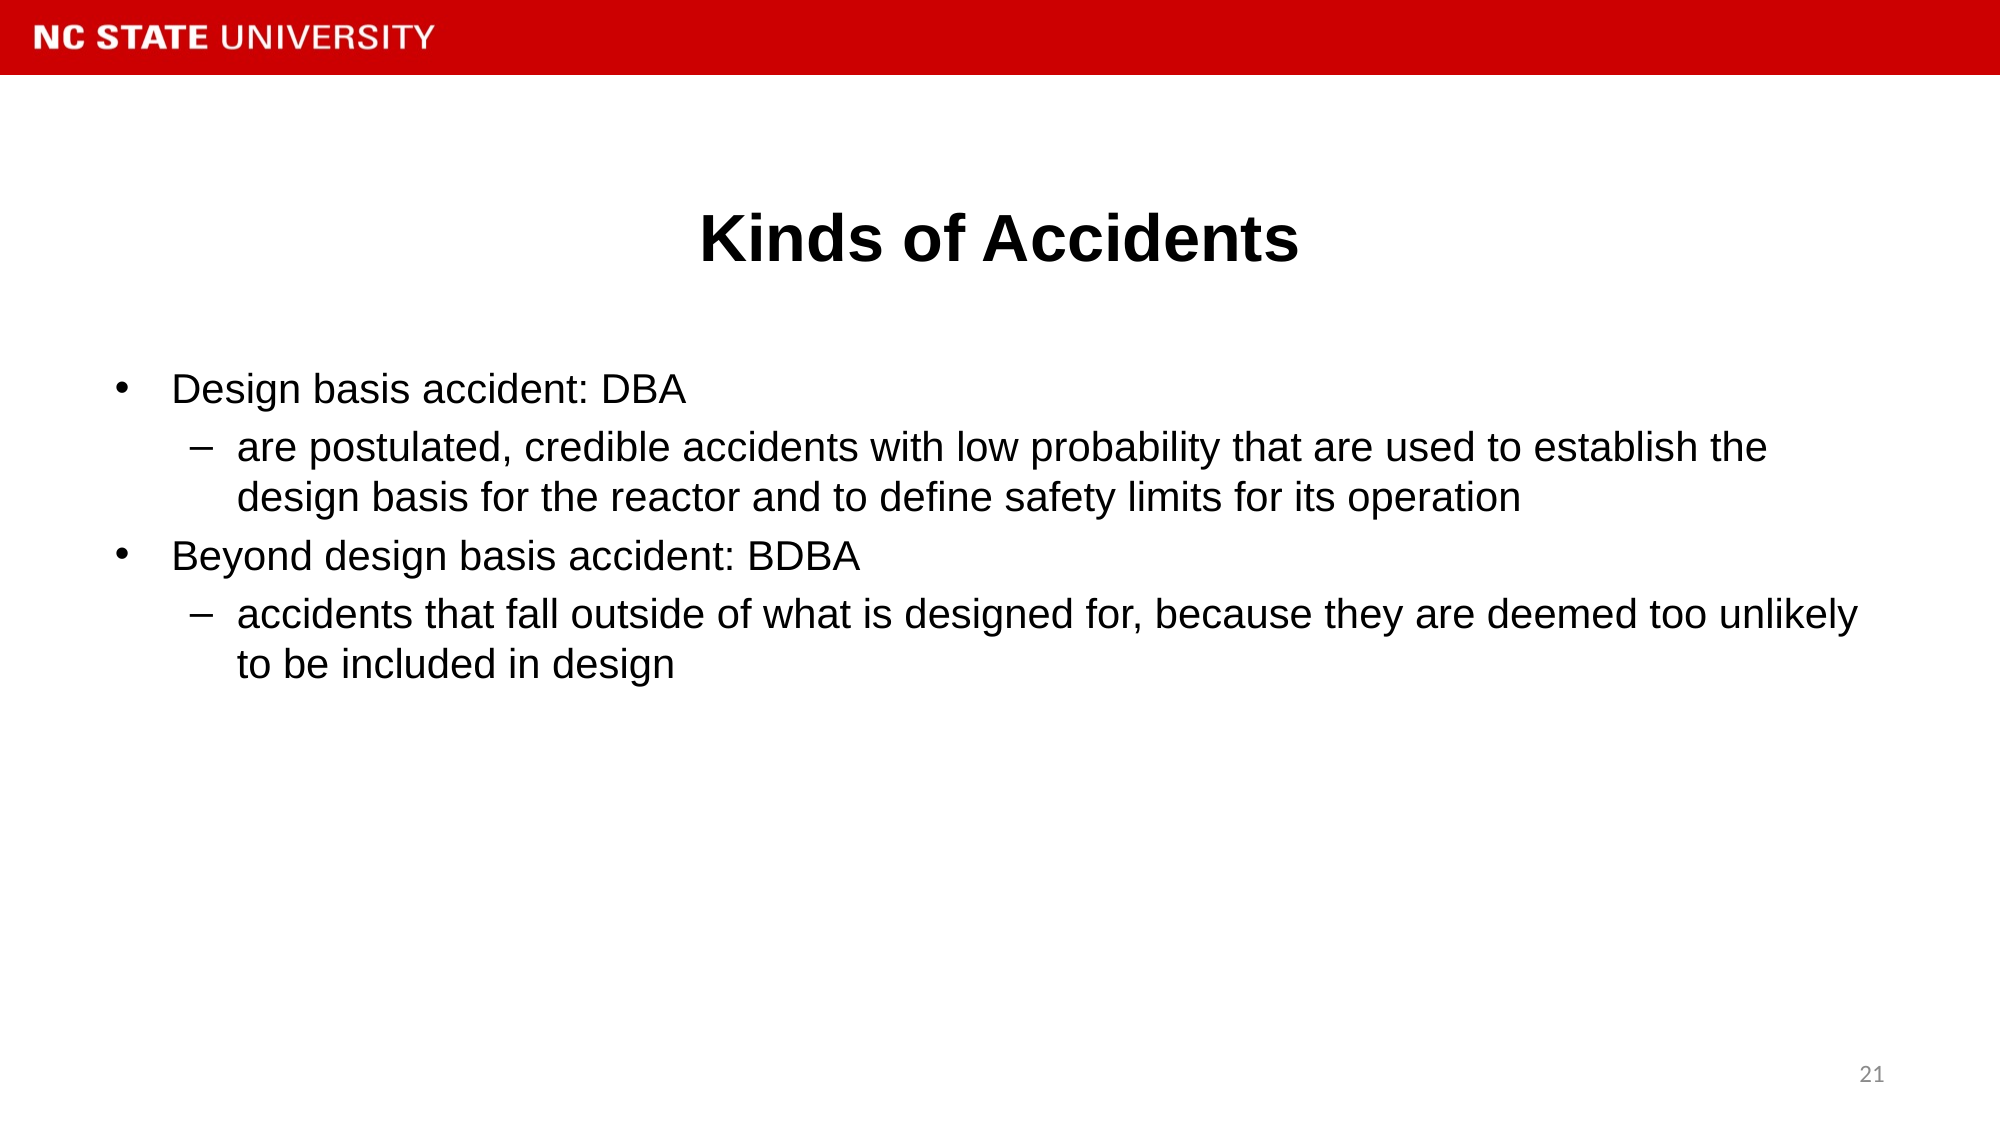

# Kinds of Accidents

Design basis accident: DBA
are postulated, credible accidents with low probability that are used to establish the design basis for the reactor and to define safety limits for its operation
Beyond design basis accident: BDBA
accidents that fall outside of what is designed for, because they are deemed too unlikely to be included in design

21